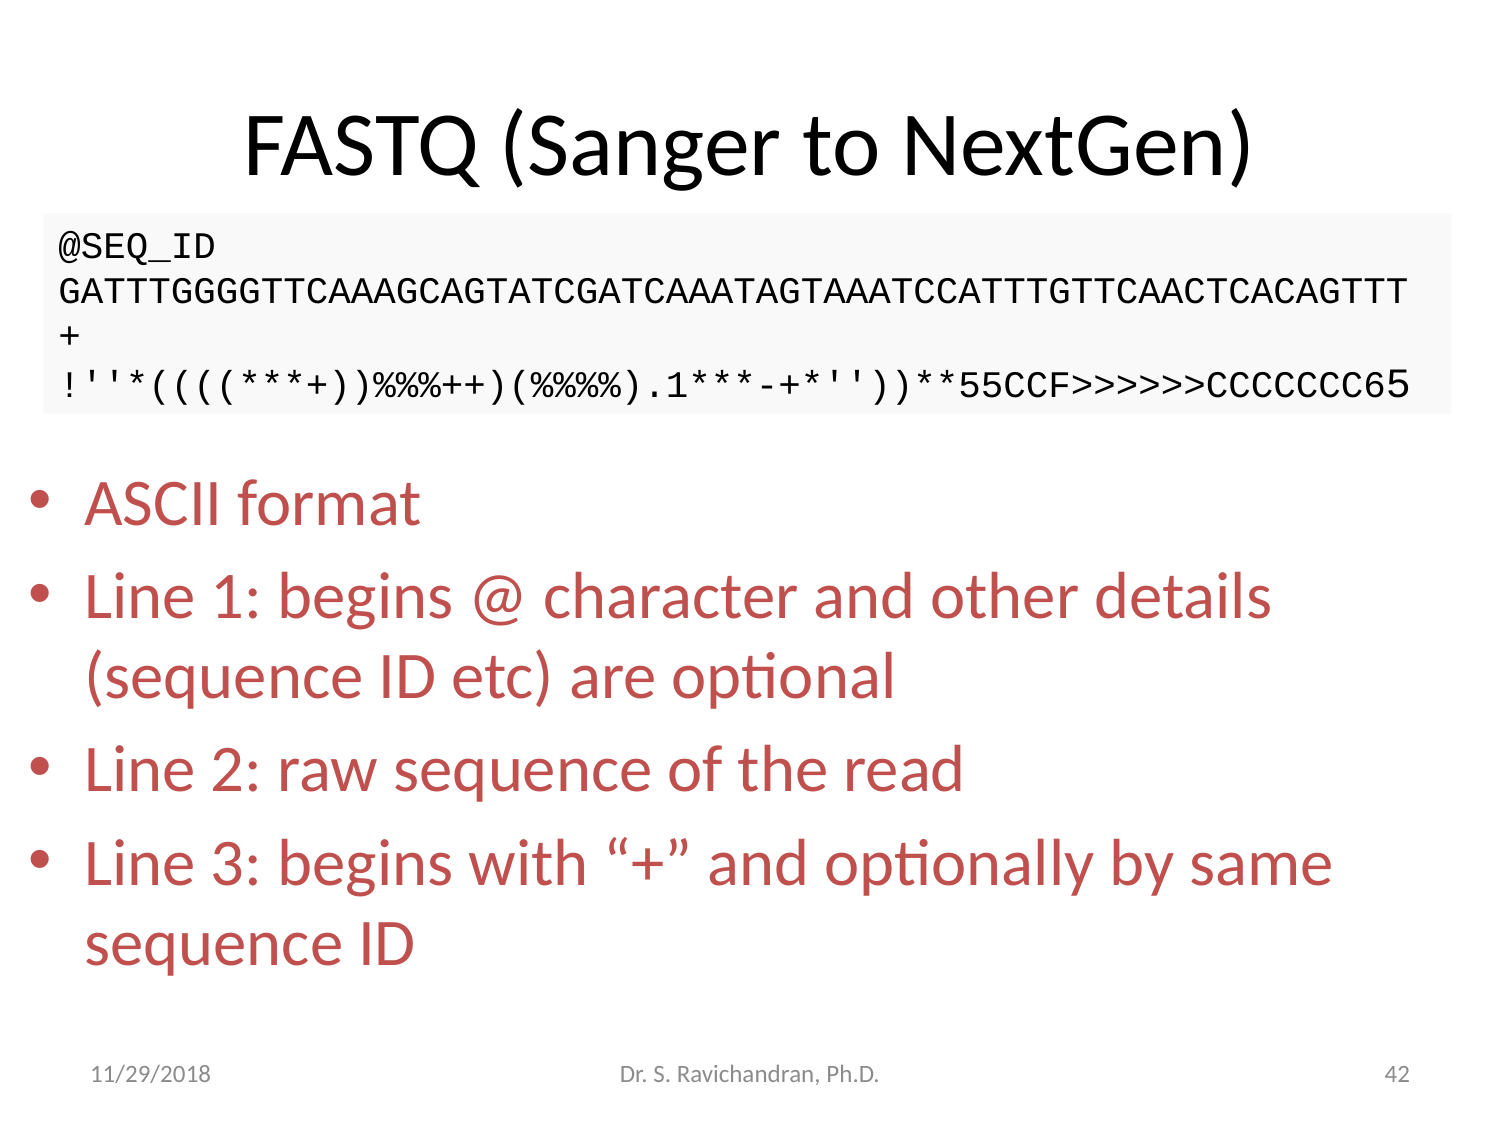

# FASTQ (Sanger to NextGen)
@SEQ_ID
GATTTGGGGTTCAAAGCAGTATCGATCAAATAGTAAATCCATTTGTTCAACTCACAGTTT
+
!''*((((***+))%%%++)(%%%%).1***-+*''))**55CCF>>>>>>CCCCCCC65
ASCII format
Line 1: begins @ character and other details (sequence ID etc) are optional
Line 2: raw sequence of the read
Line 3: begins with “+” and optionally by same sequence ID
11/29/2018
Dr. S. Ravichandran, Ph.D.
42